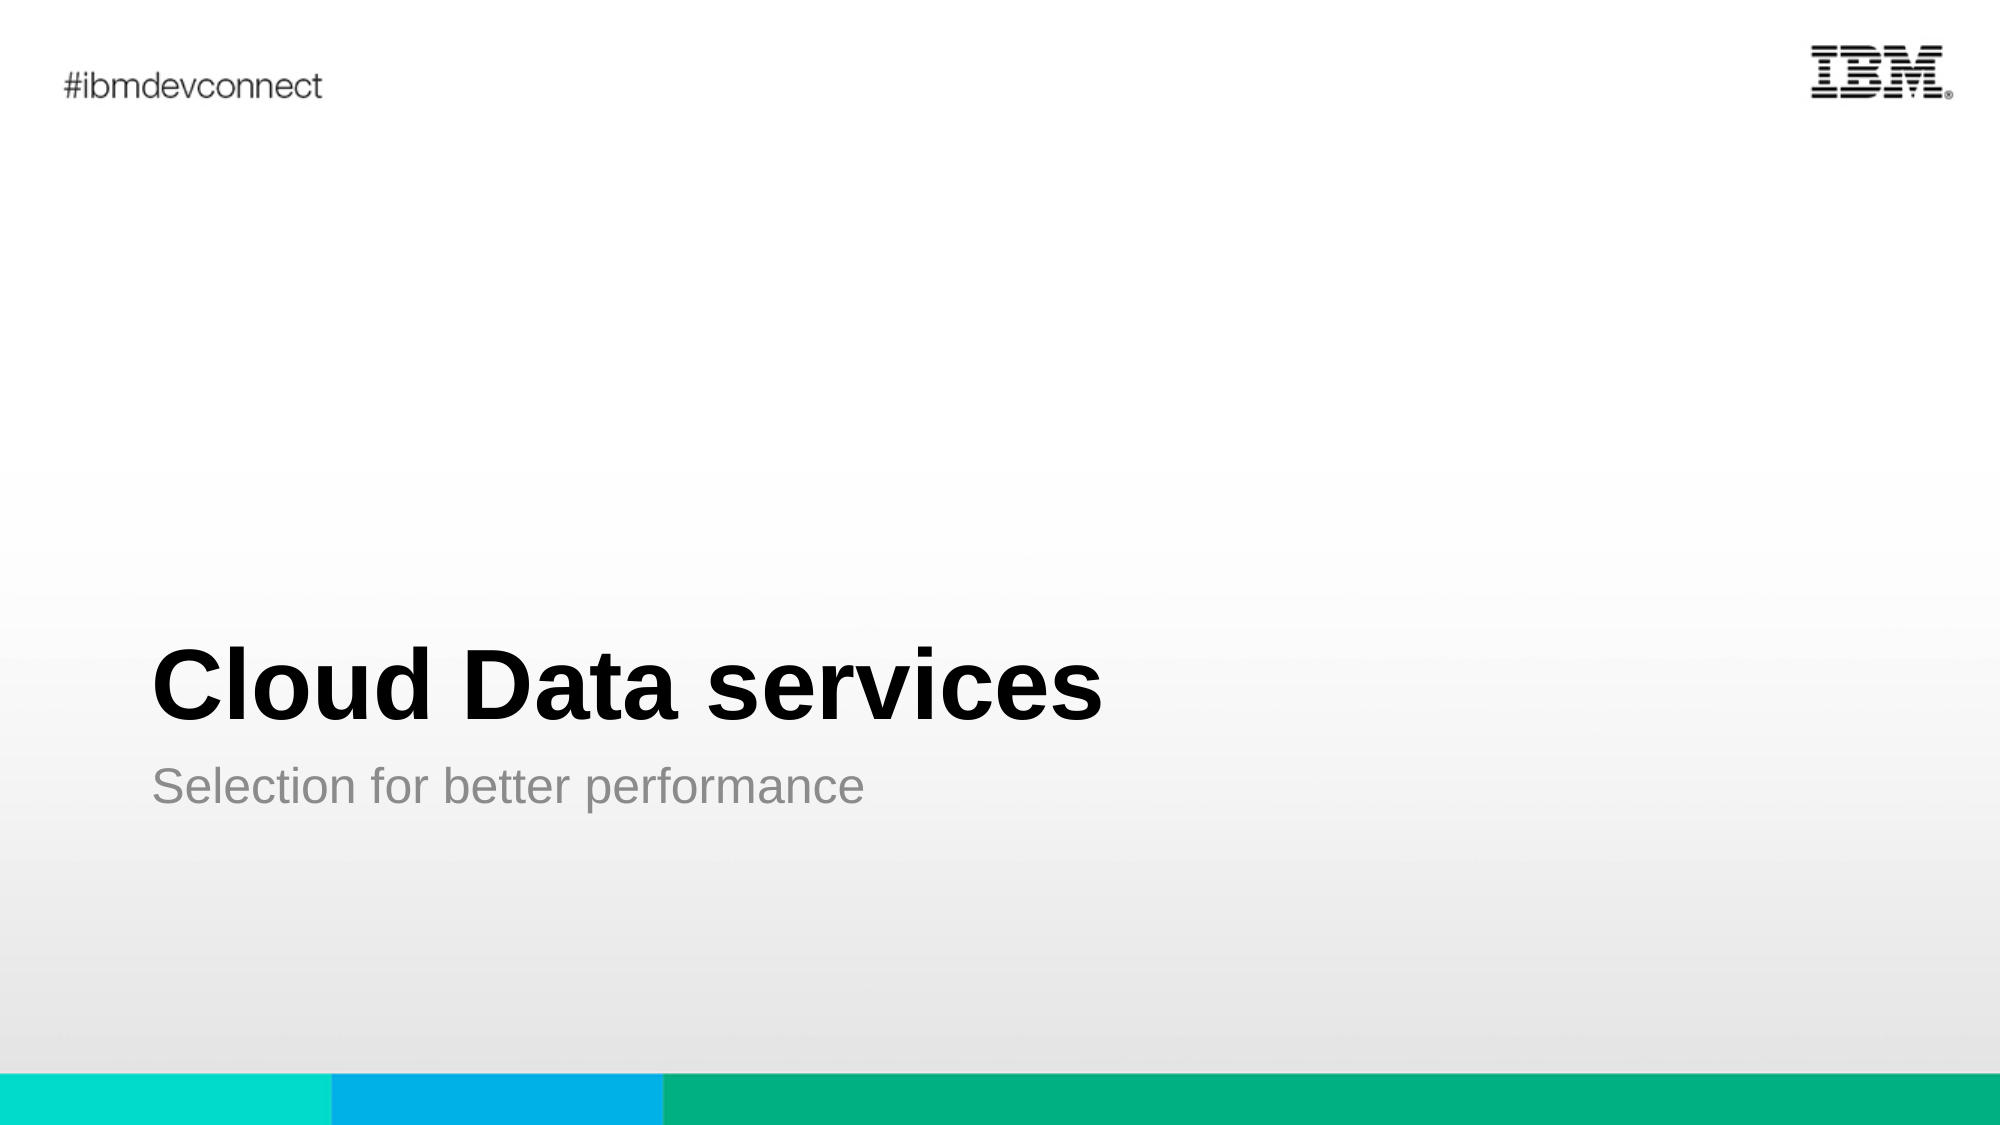

# Cloud Data services
Selection for better performance